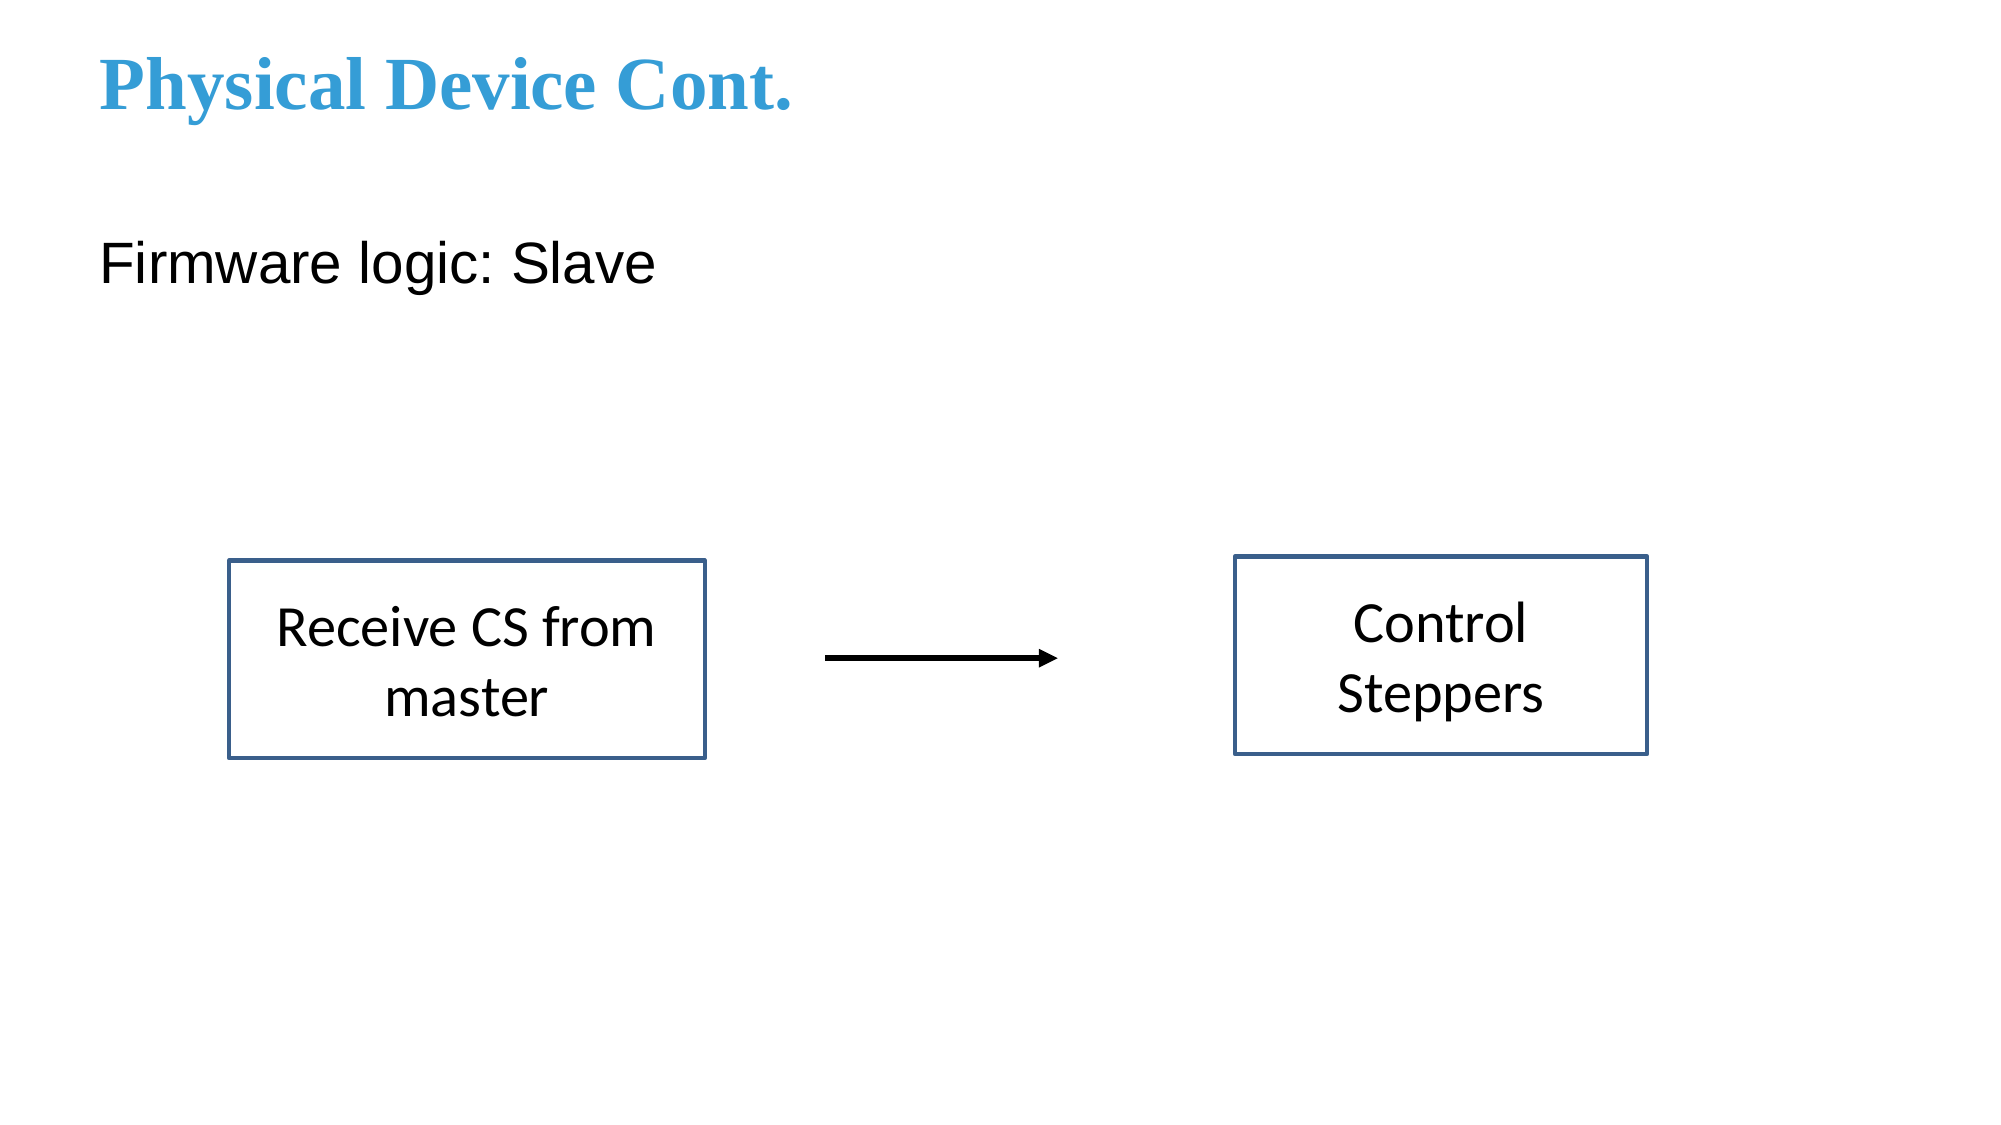

# Physical Device Cont.
Firmware logic: Slave

Control Steppers
Receive CS from master